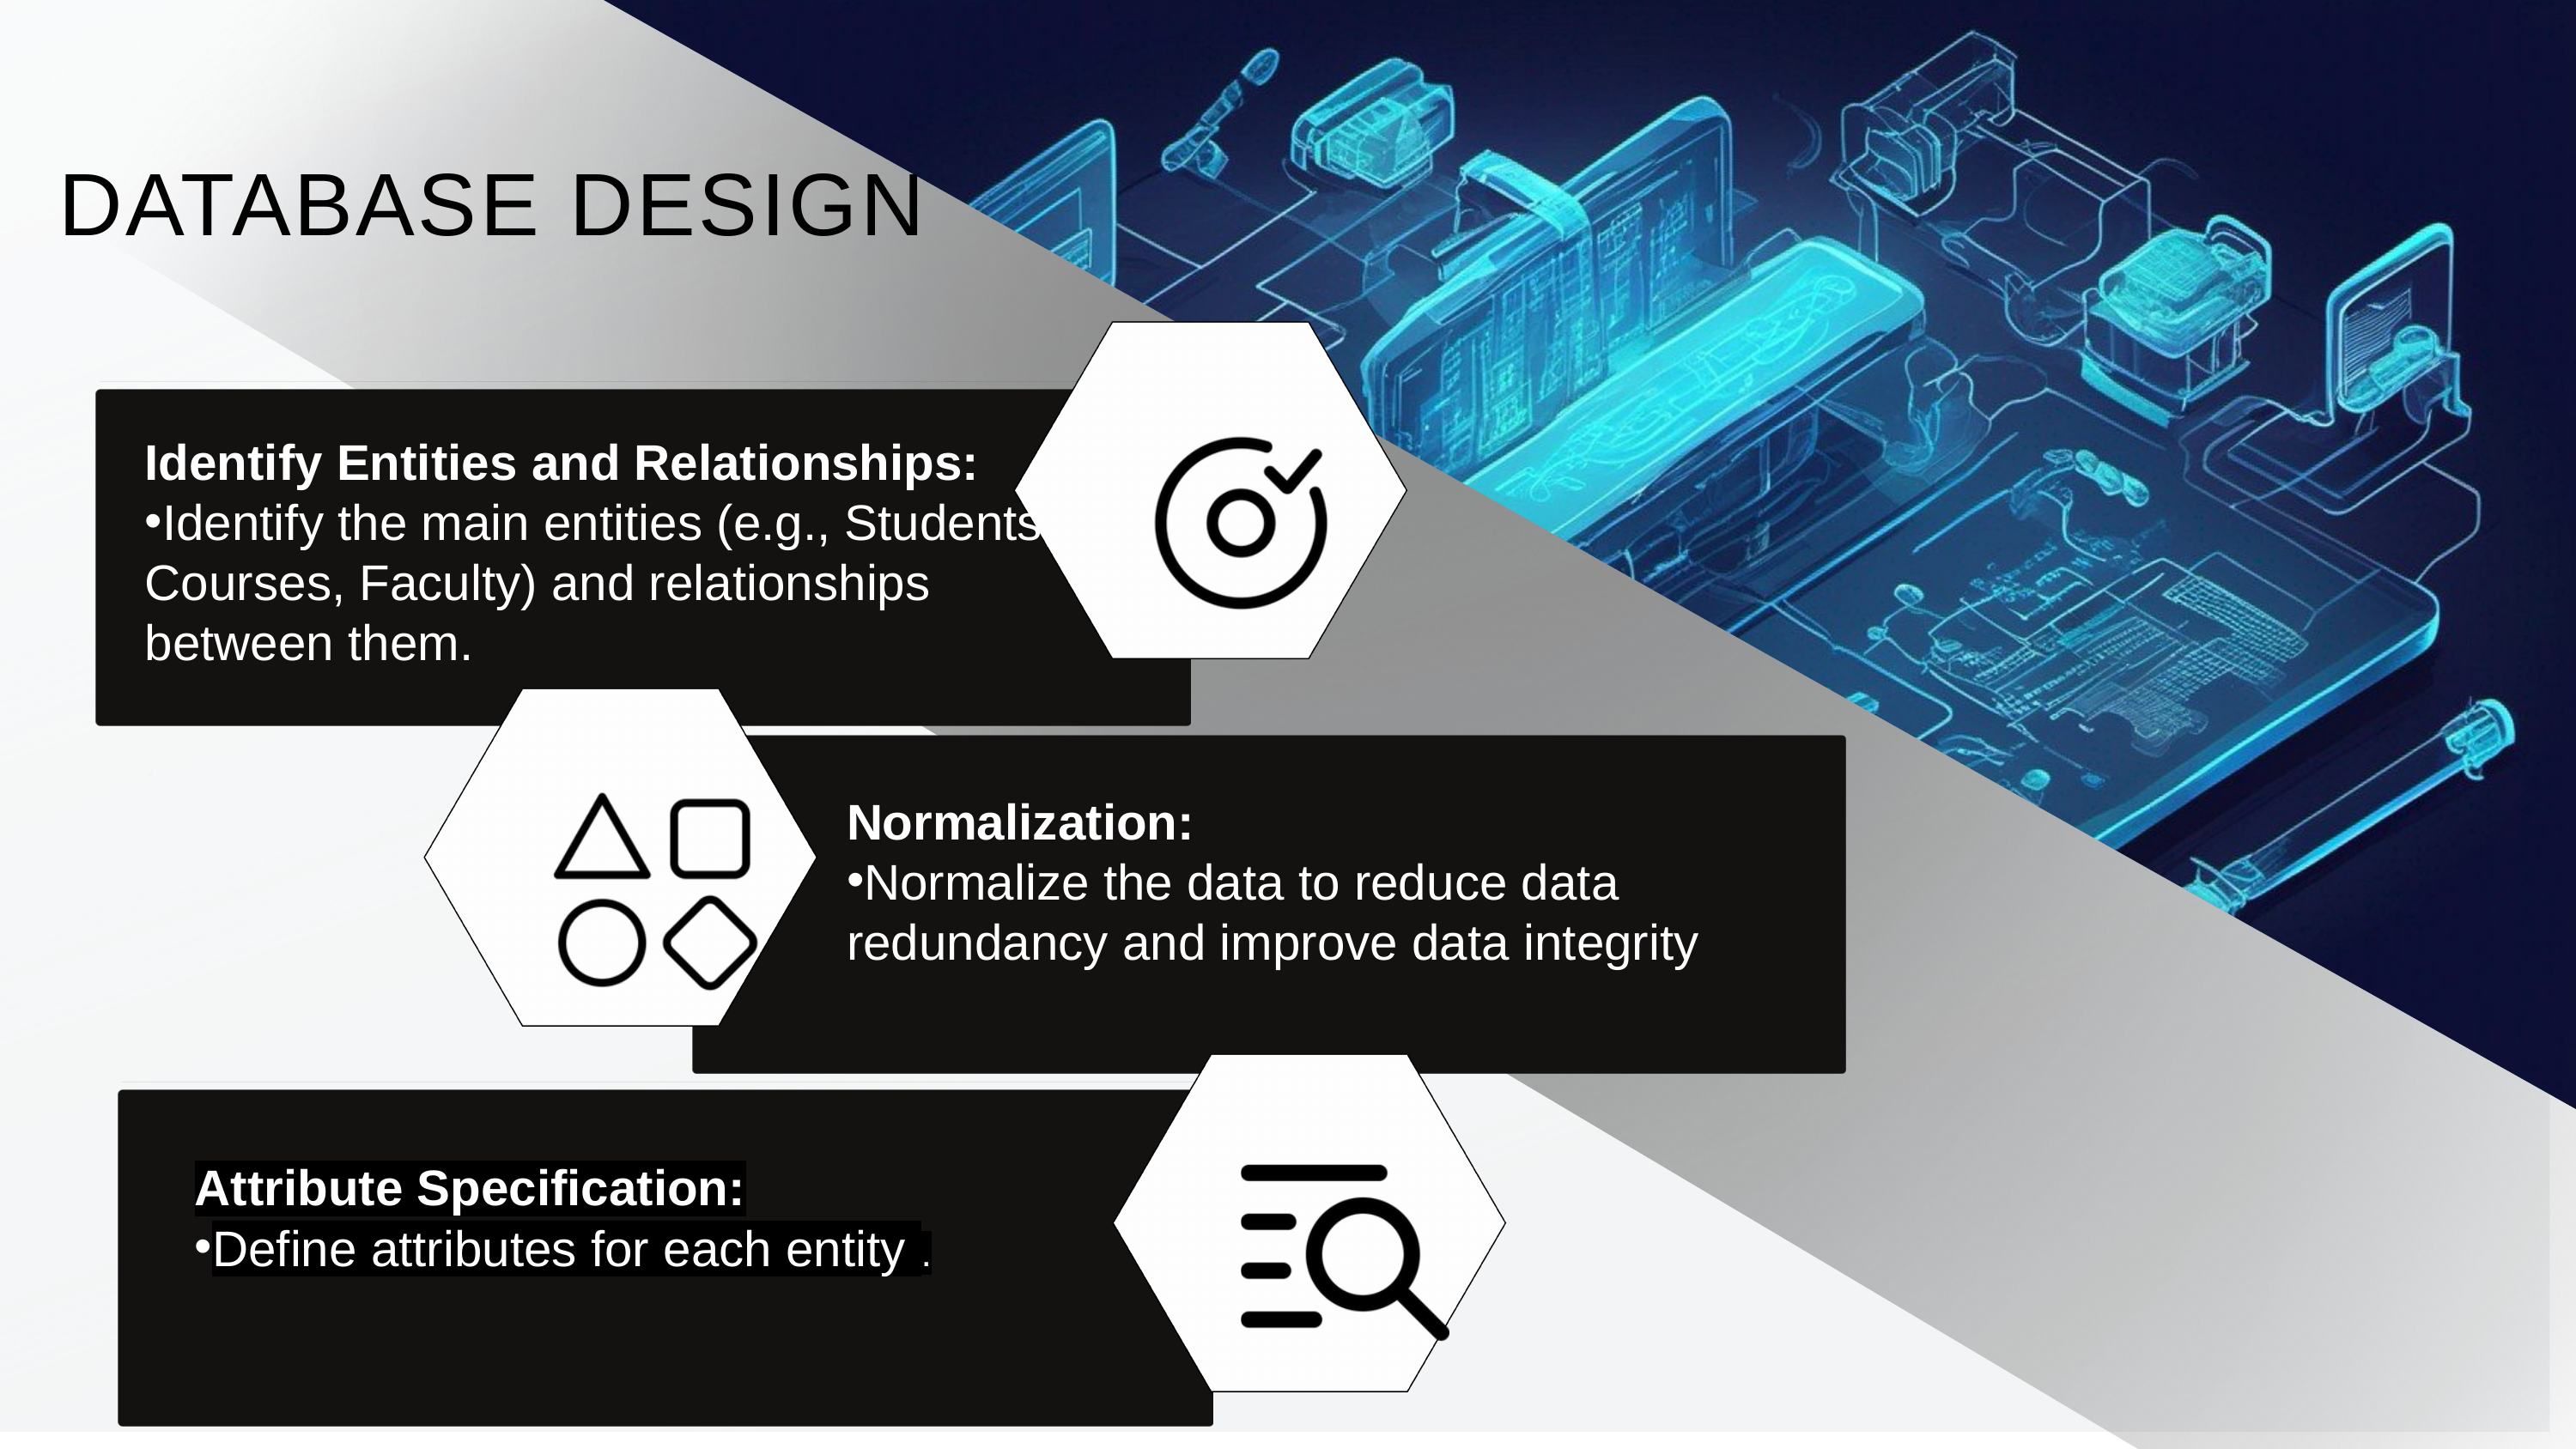

DATABASE DESIGN

Identify Entities and Relationships:
Identify the main entities (e.g., Students, Courses, Faculty) and relationships between them.

.

Normalization:
Normalize the data to reduce data redundancy and improve data integrity

Attribute Specification:
Define attributes for each entity..

Lorem ipsum dolor sit amet, consectetur adipiscing elit. Duis vulputate nulla at ante rhoncus, vel efficitur felis condimentum. Proin odio odio.